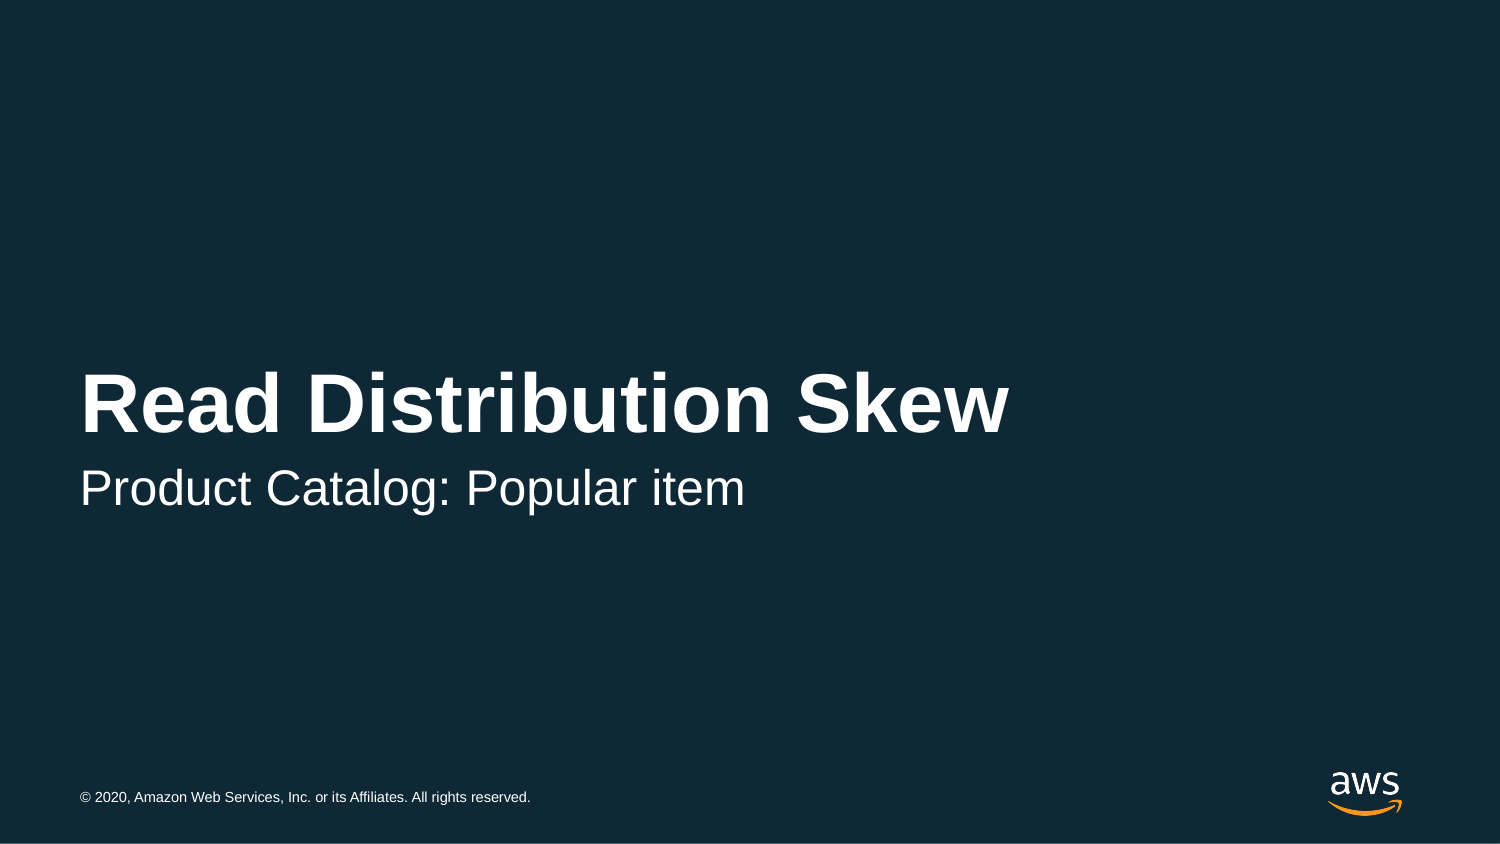

# Read Distribution Skew
Product Catalog: Popular item